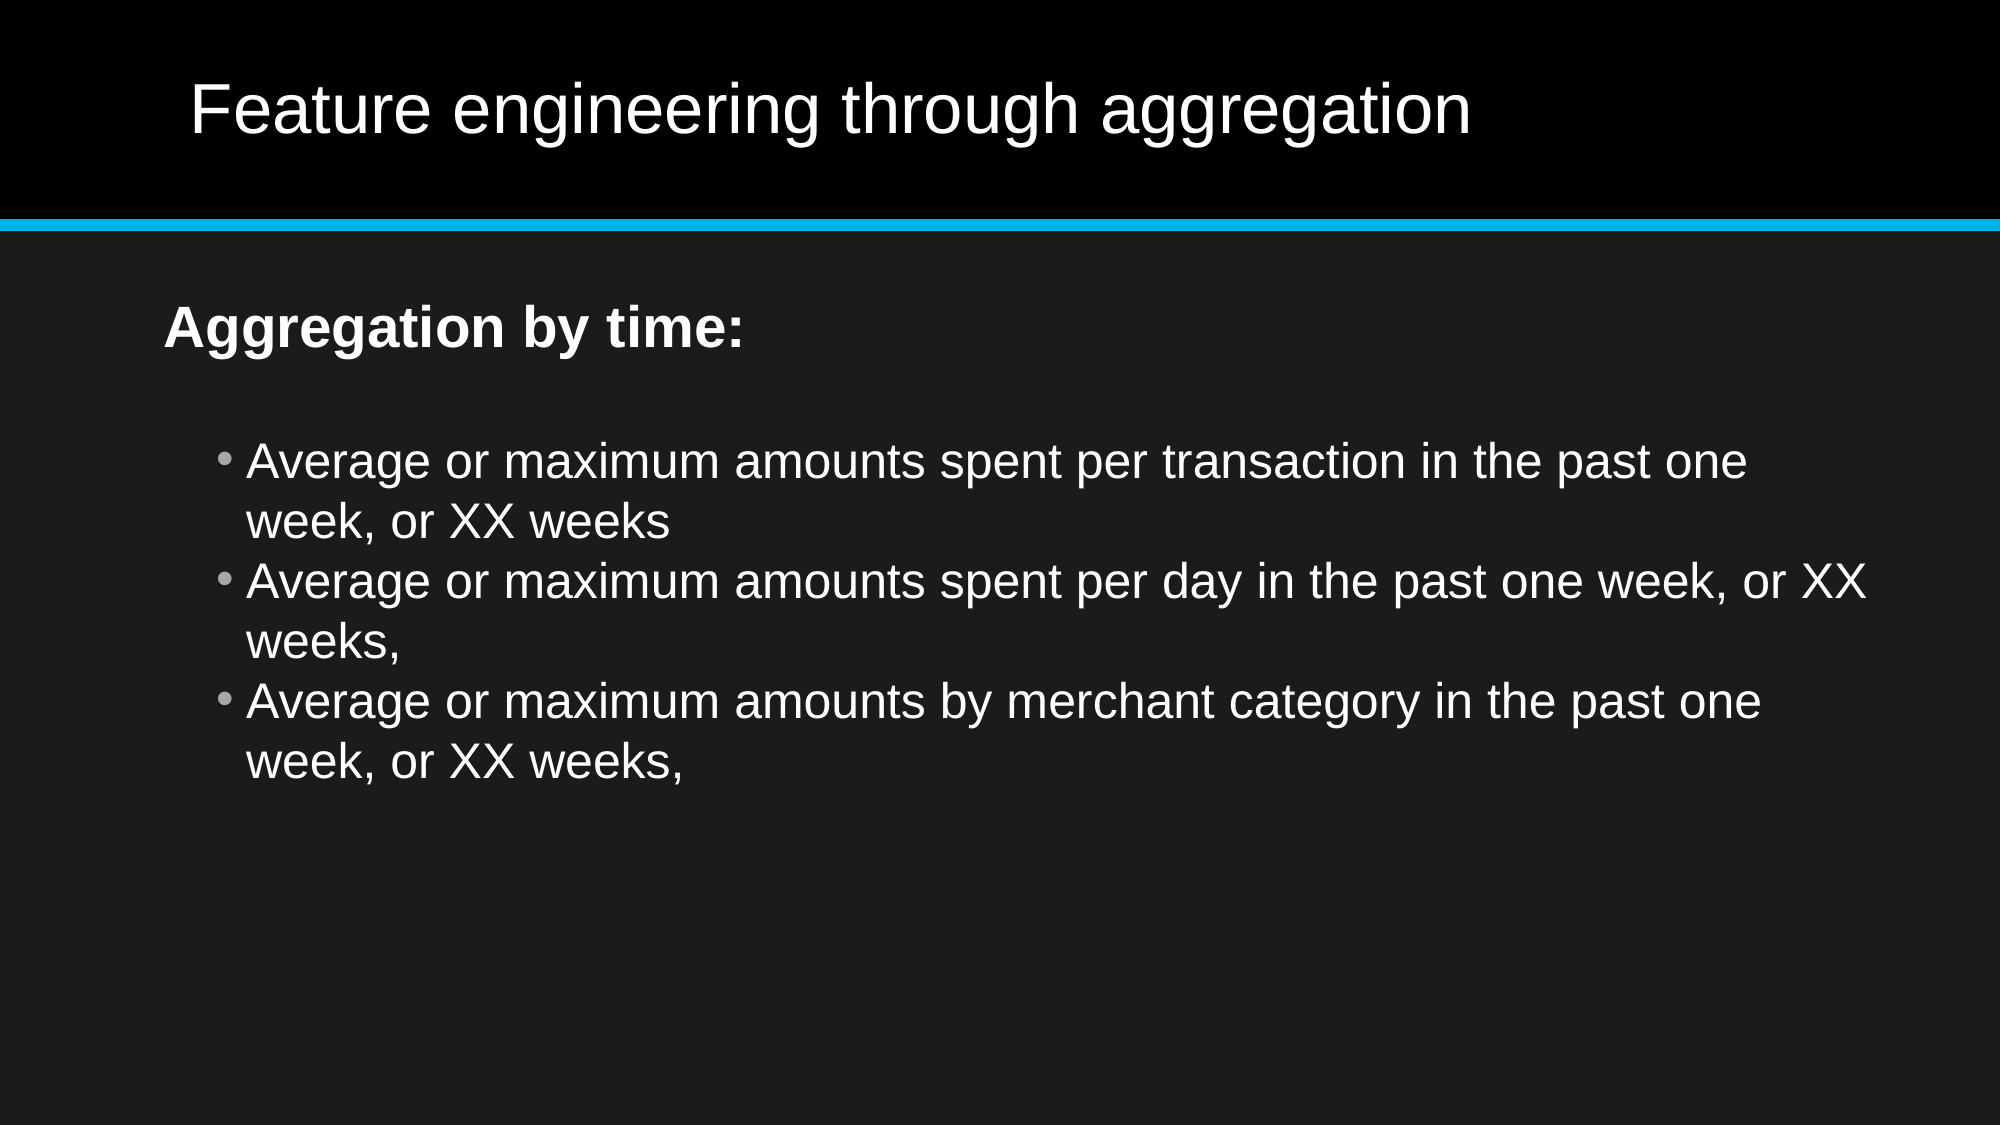

# Feature engineering through aggregation
Aggregation by time:

Average or maximum amounts spent per transaction in the past one week, or XX weeks
Average or maximum amounts spent per day in the past one week, or XX weeks,
Average or maximum amounts by merchant category in the past one week, or XX weeks,